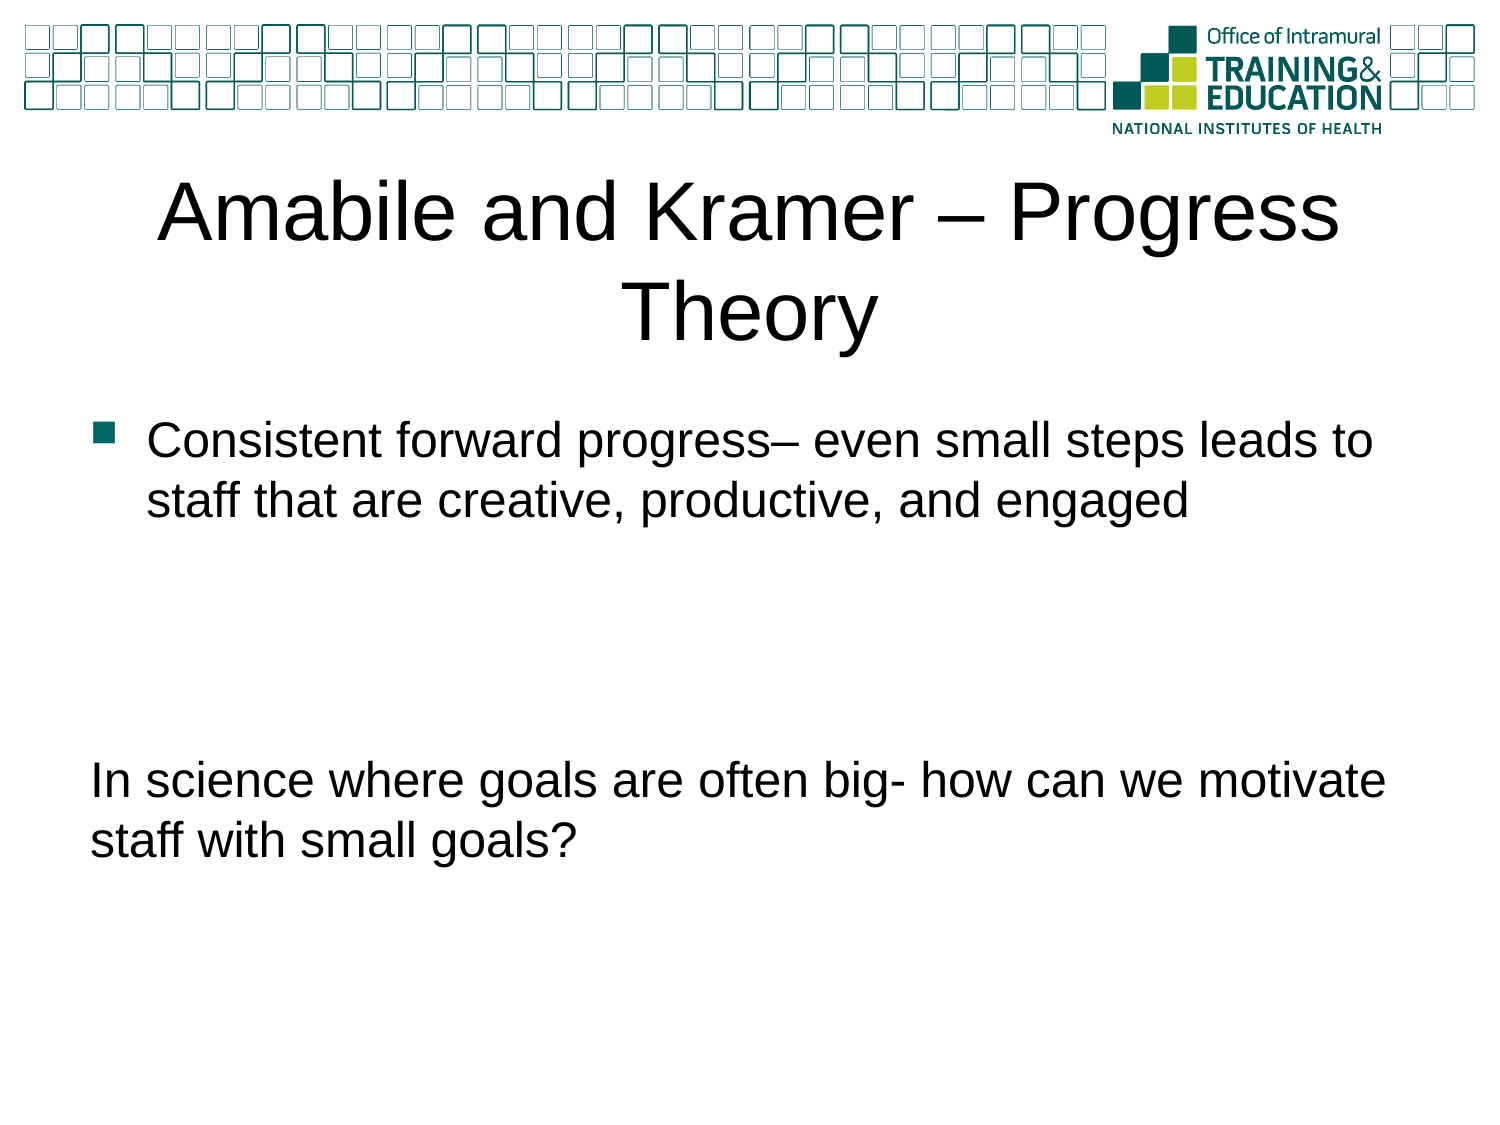

# Amabile and Kramer – Progress Theory
Consistent forward progress– even small steps leads to staff that are creative, productive, and engaged

In science where goals are often big- how can we motivate staff with small goals?